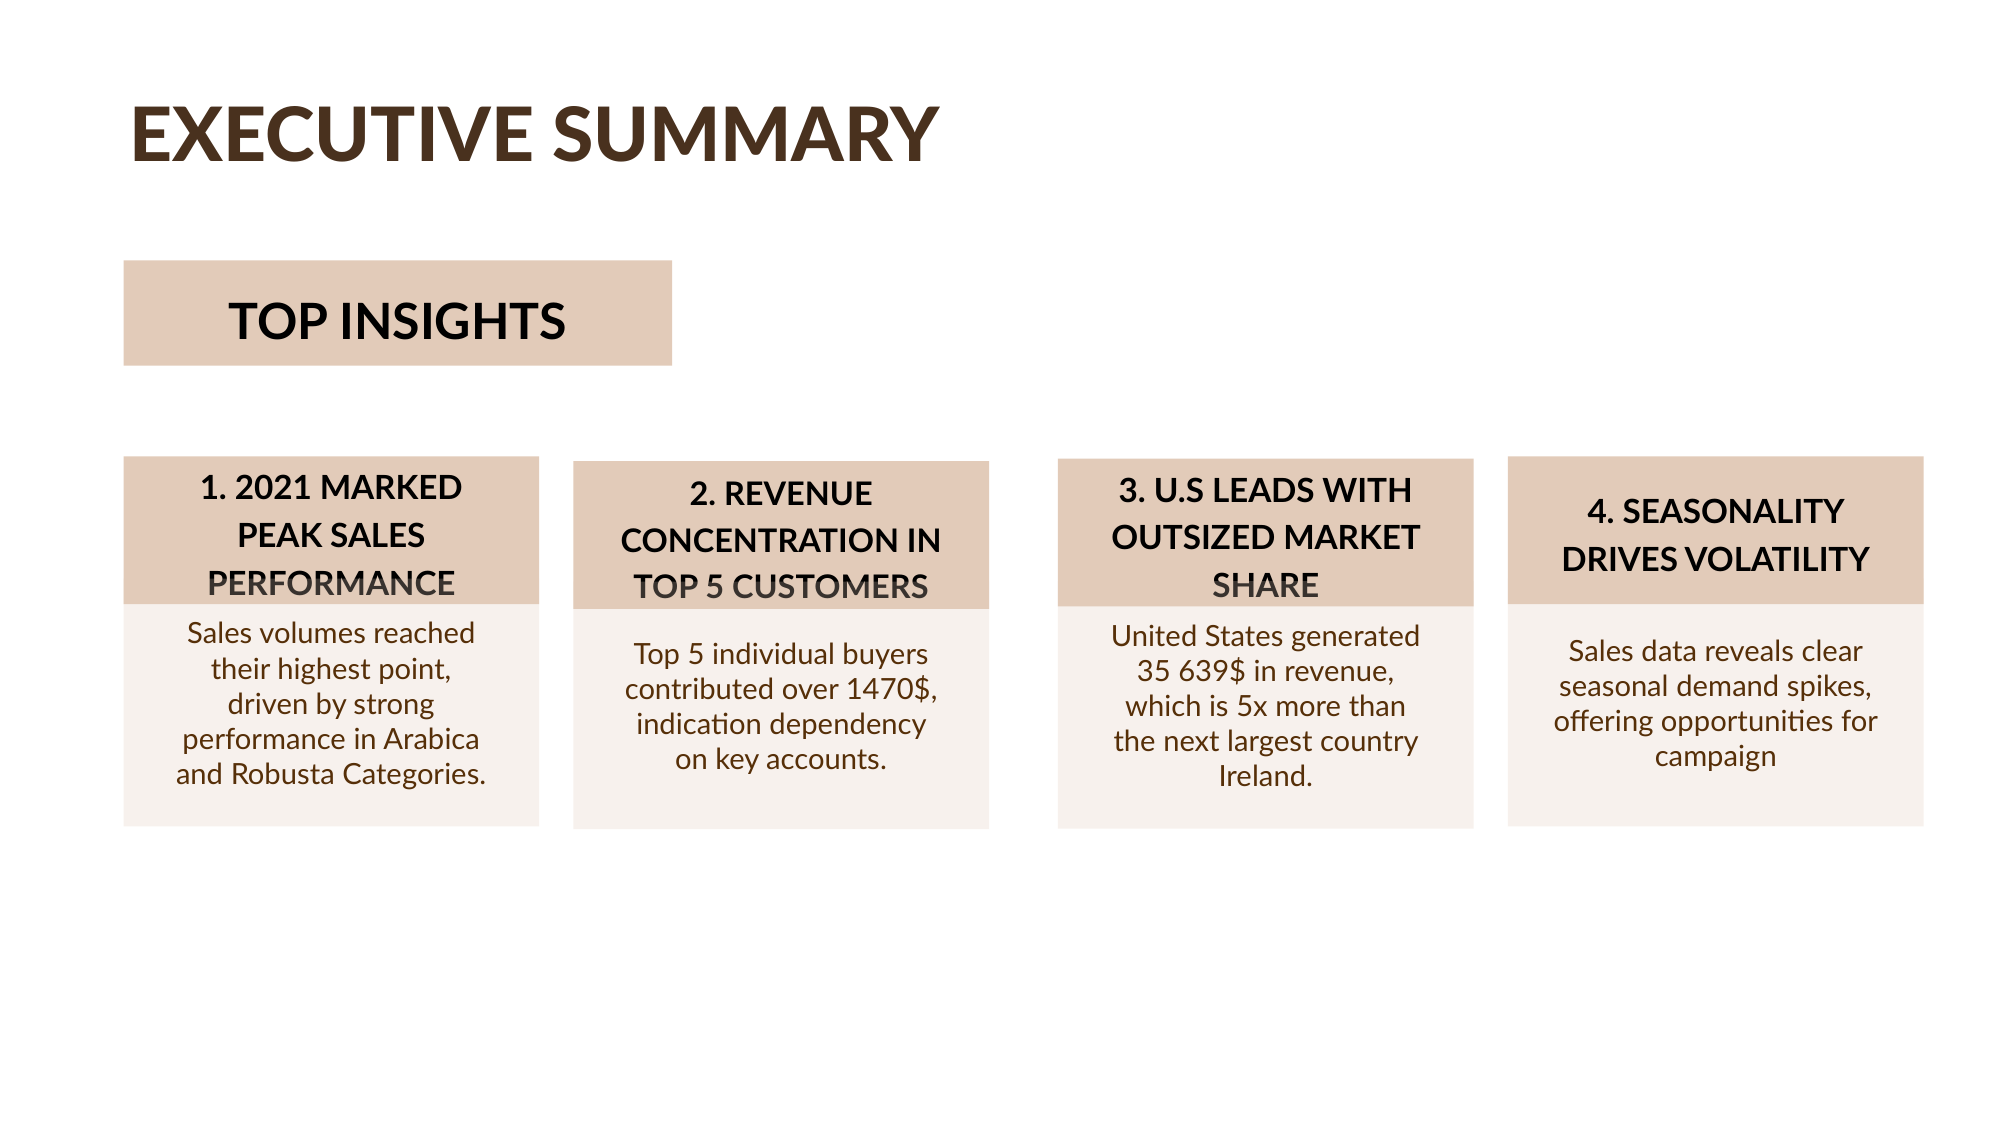

# Executive Summary
Top Insights
1. 2021 marked peak sales performance
4. Seasonality drives volatility
3. U.S leads with outsized market share
2. Revenue Concentration in top 5 customers
Sales volumes reached their highest point, driven by strong performance in Arabica and Robusta Categories.
Sales data reveals clear seasonal demand spikes, offering opportunities for campaign
United States generated 35 639$ in revenue, which is 5x more than the next largest country Ireland.
Top 5 individual buyers contributed over 1470$, indication dependency on key accounts.